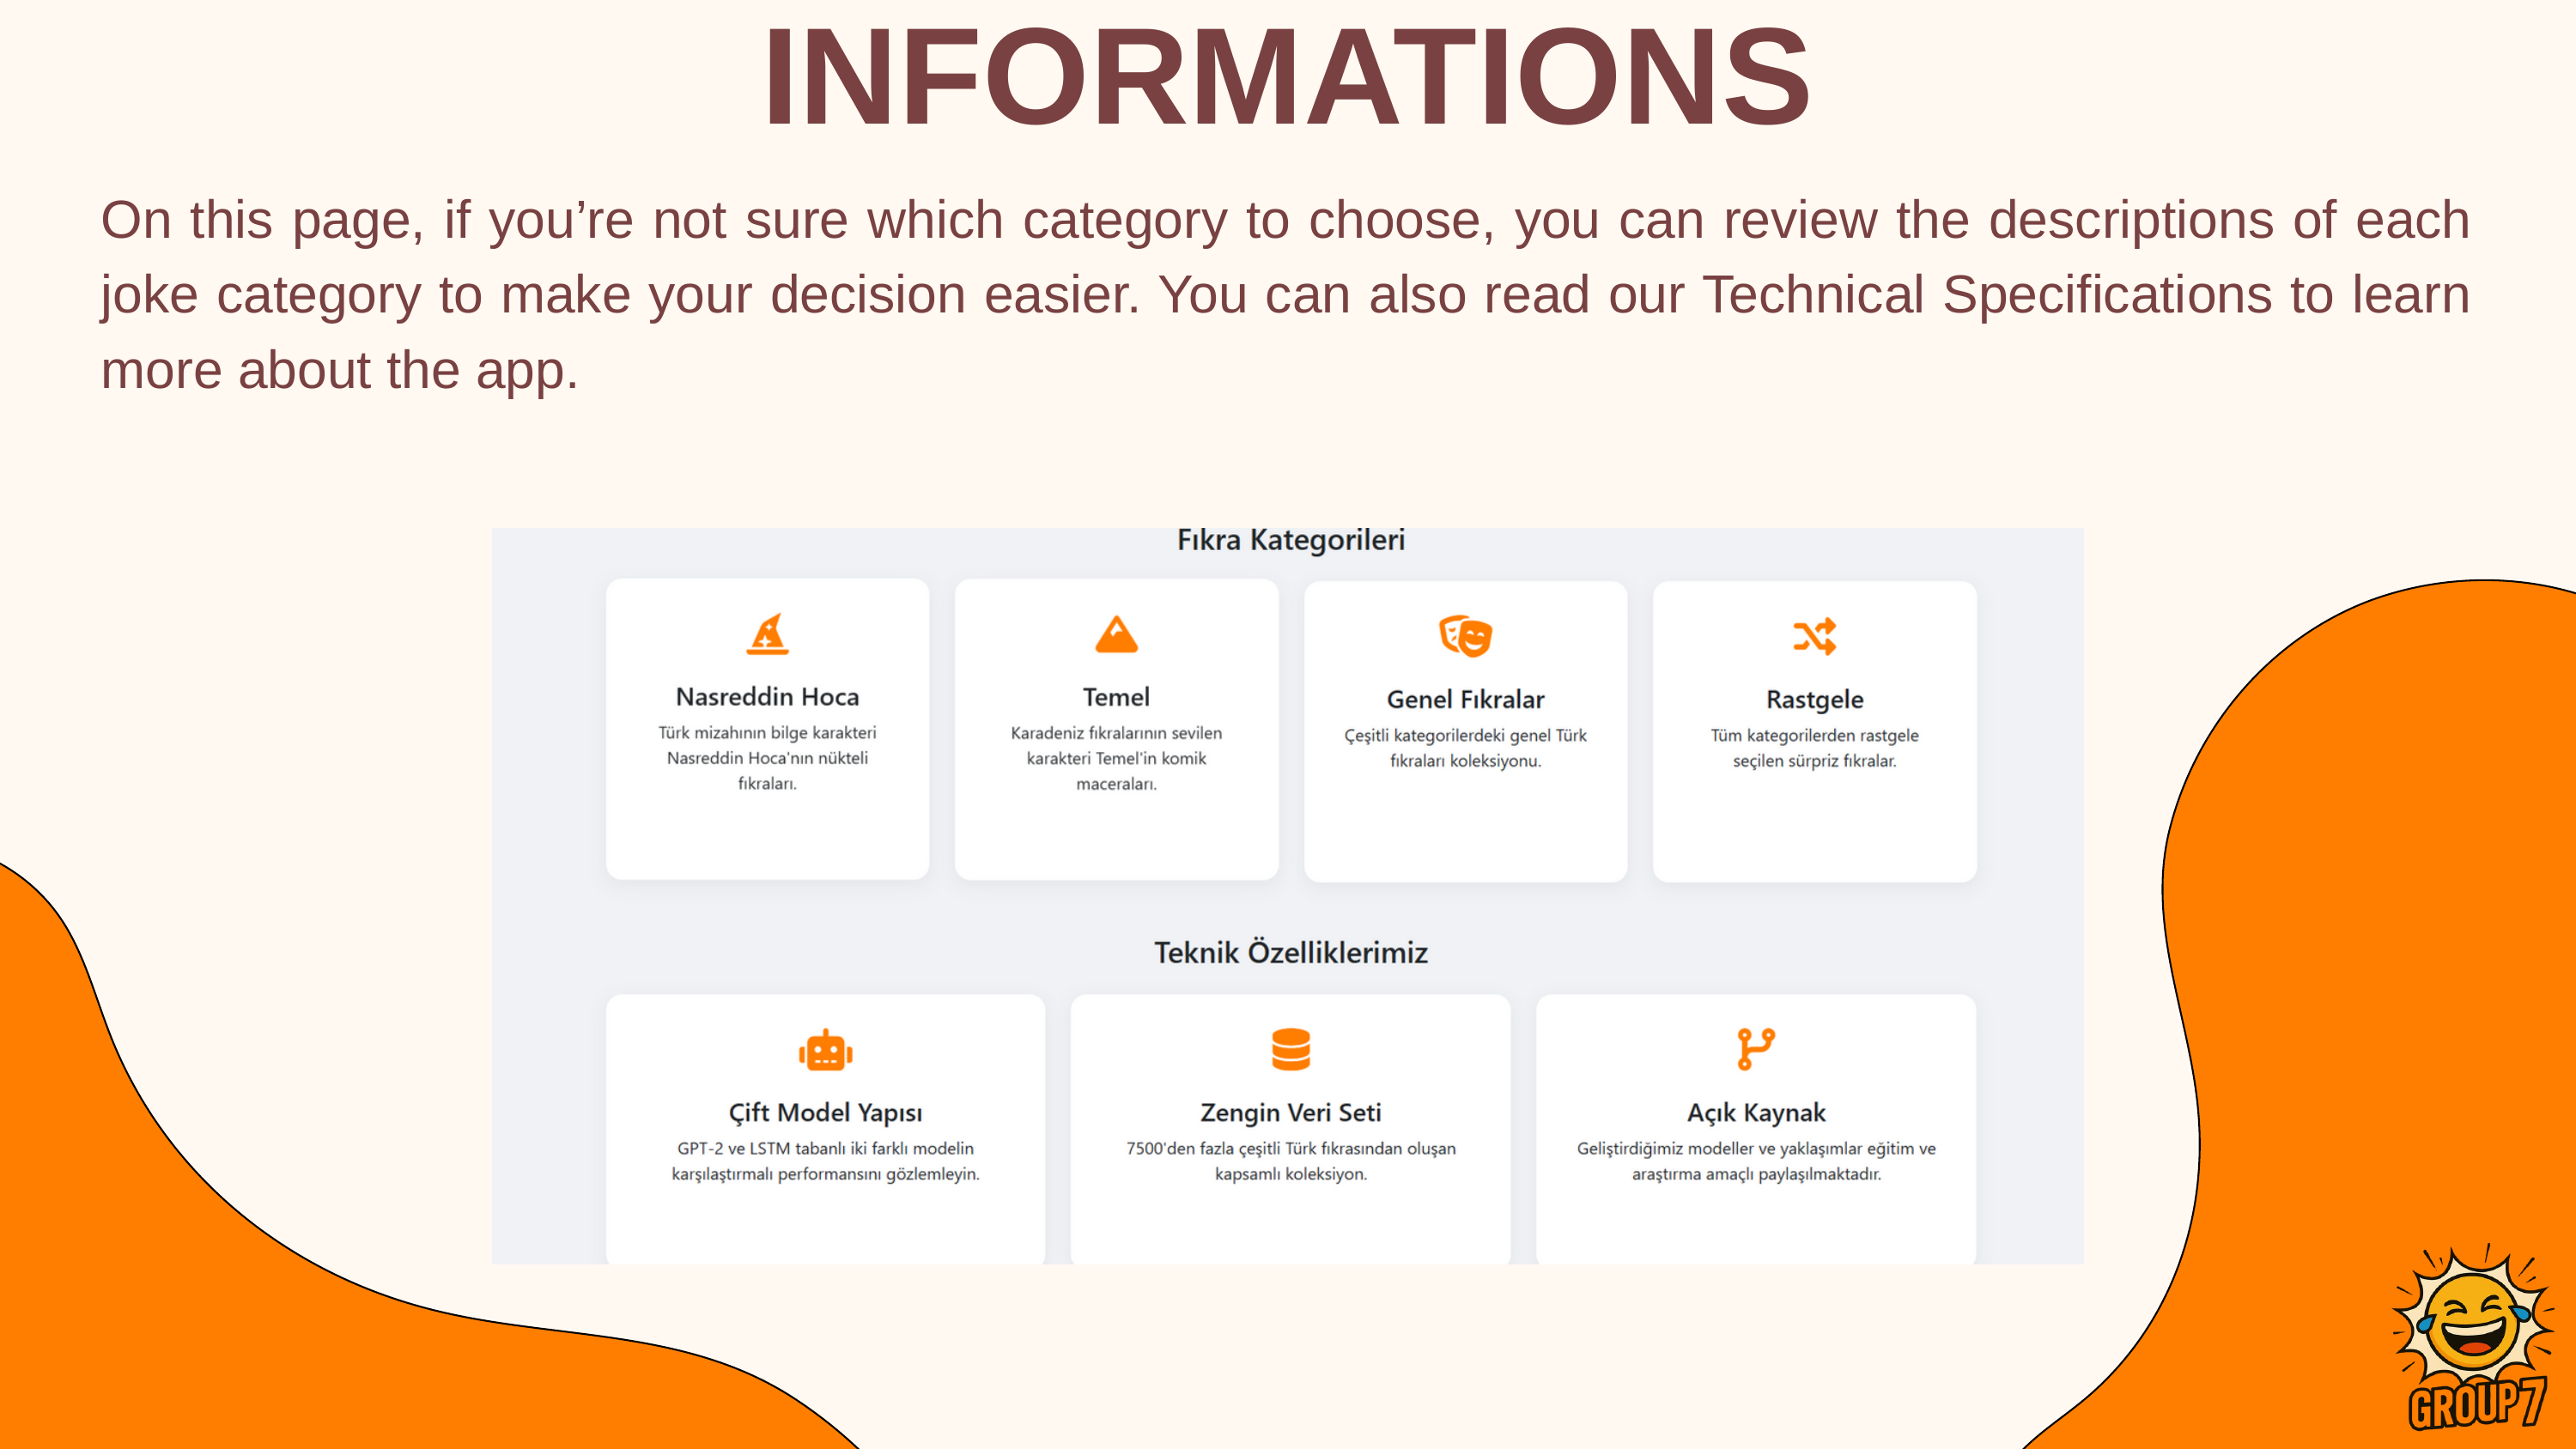

INFORMATIONS
On this page, if you’re not sure which category to choose, you can review the descriptions of each joke category to make your decision easier. You can also read our Technical Specifications to learn more about the app.